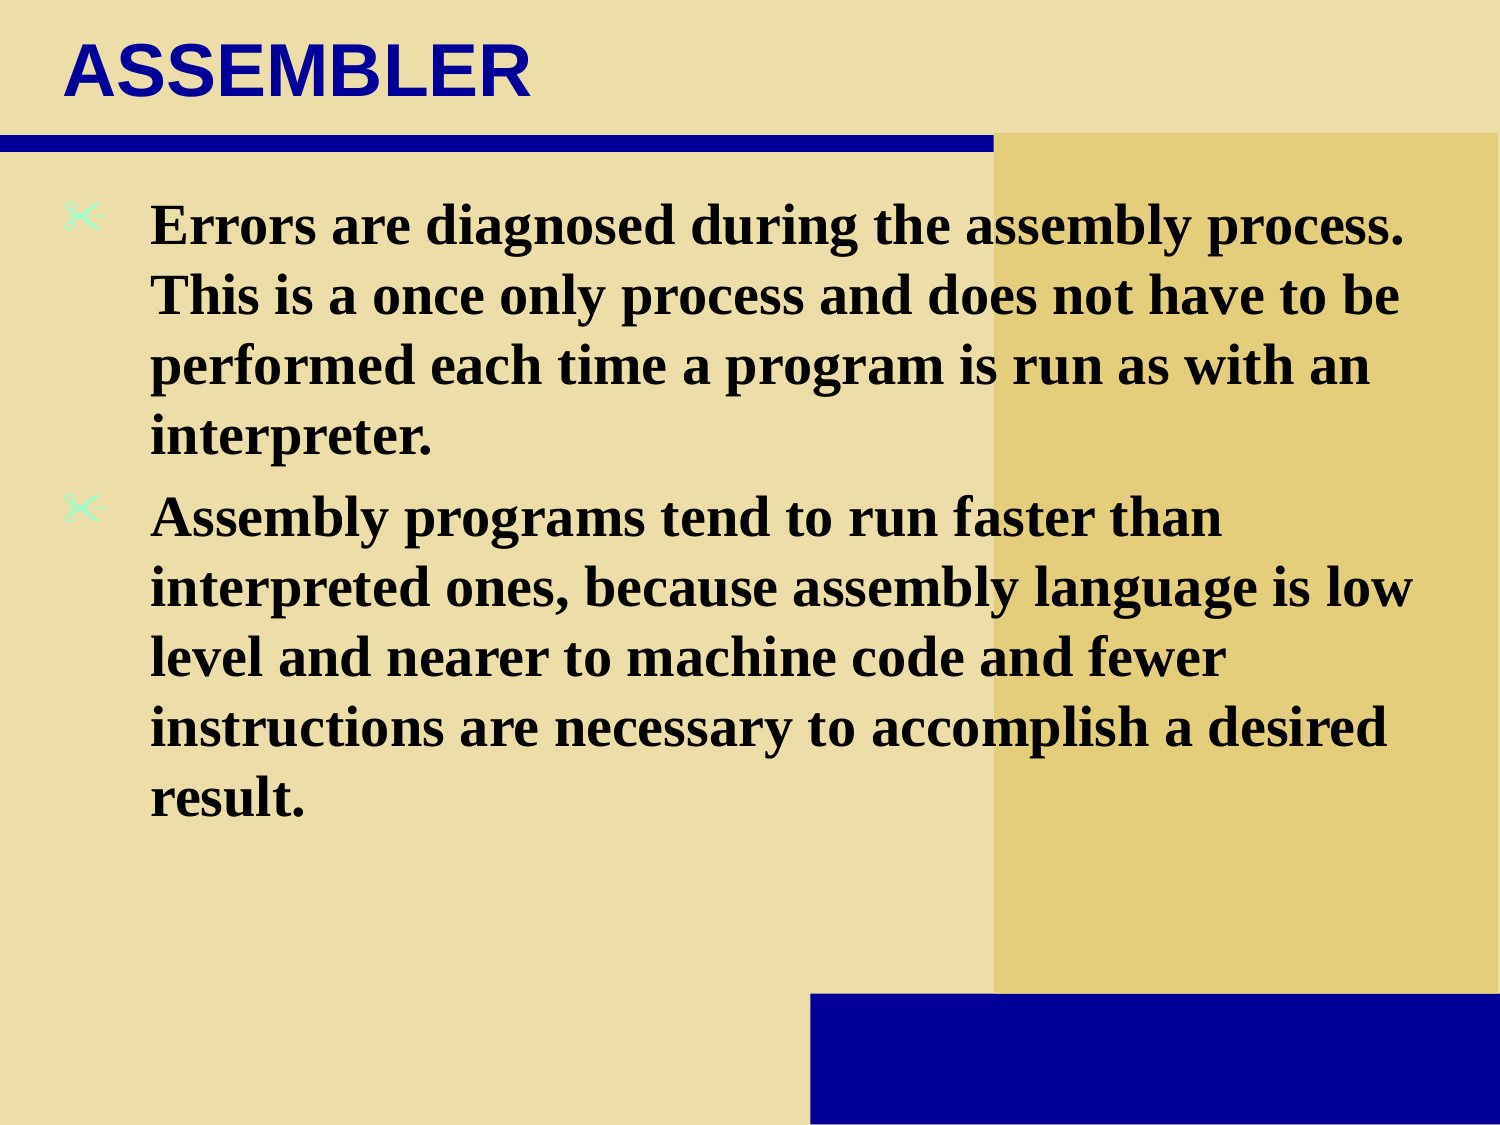

# ASSEMBLER
Errors are diagnosed during the assembly process. This is a once only process and does not have to be performed each time a program is run as with an interpreter.
Assembly programs tend to run faster than interpreted ones, because assembly language is low level and nearer to machine code and fewer instructions are necessary to accomplish a desired result.